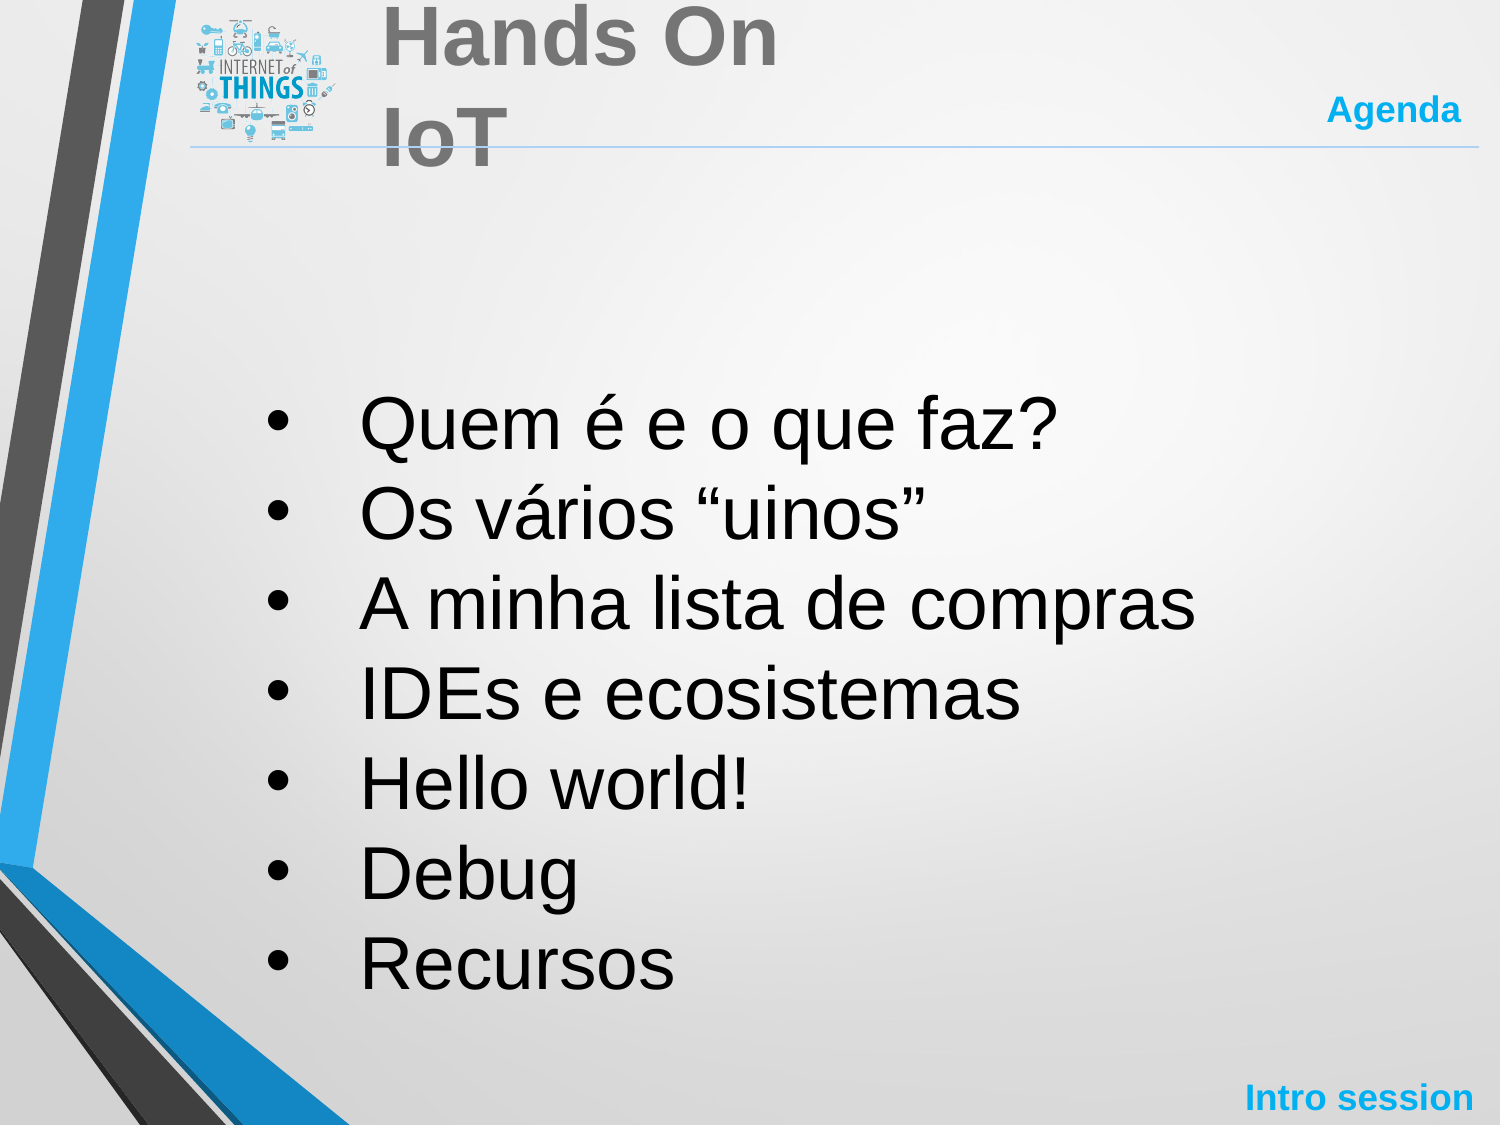

Agenda
Quem é e o que faz?
Os vários “uinos”
A minha lista de compras
IDEs e ecosistemas
Hello world!
Debug
Recursos